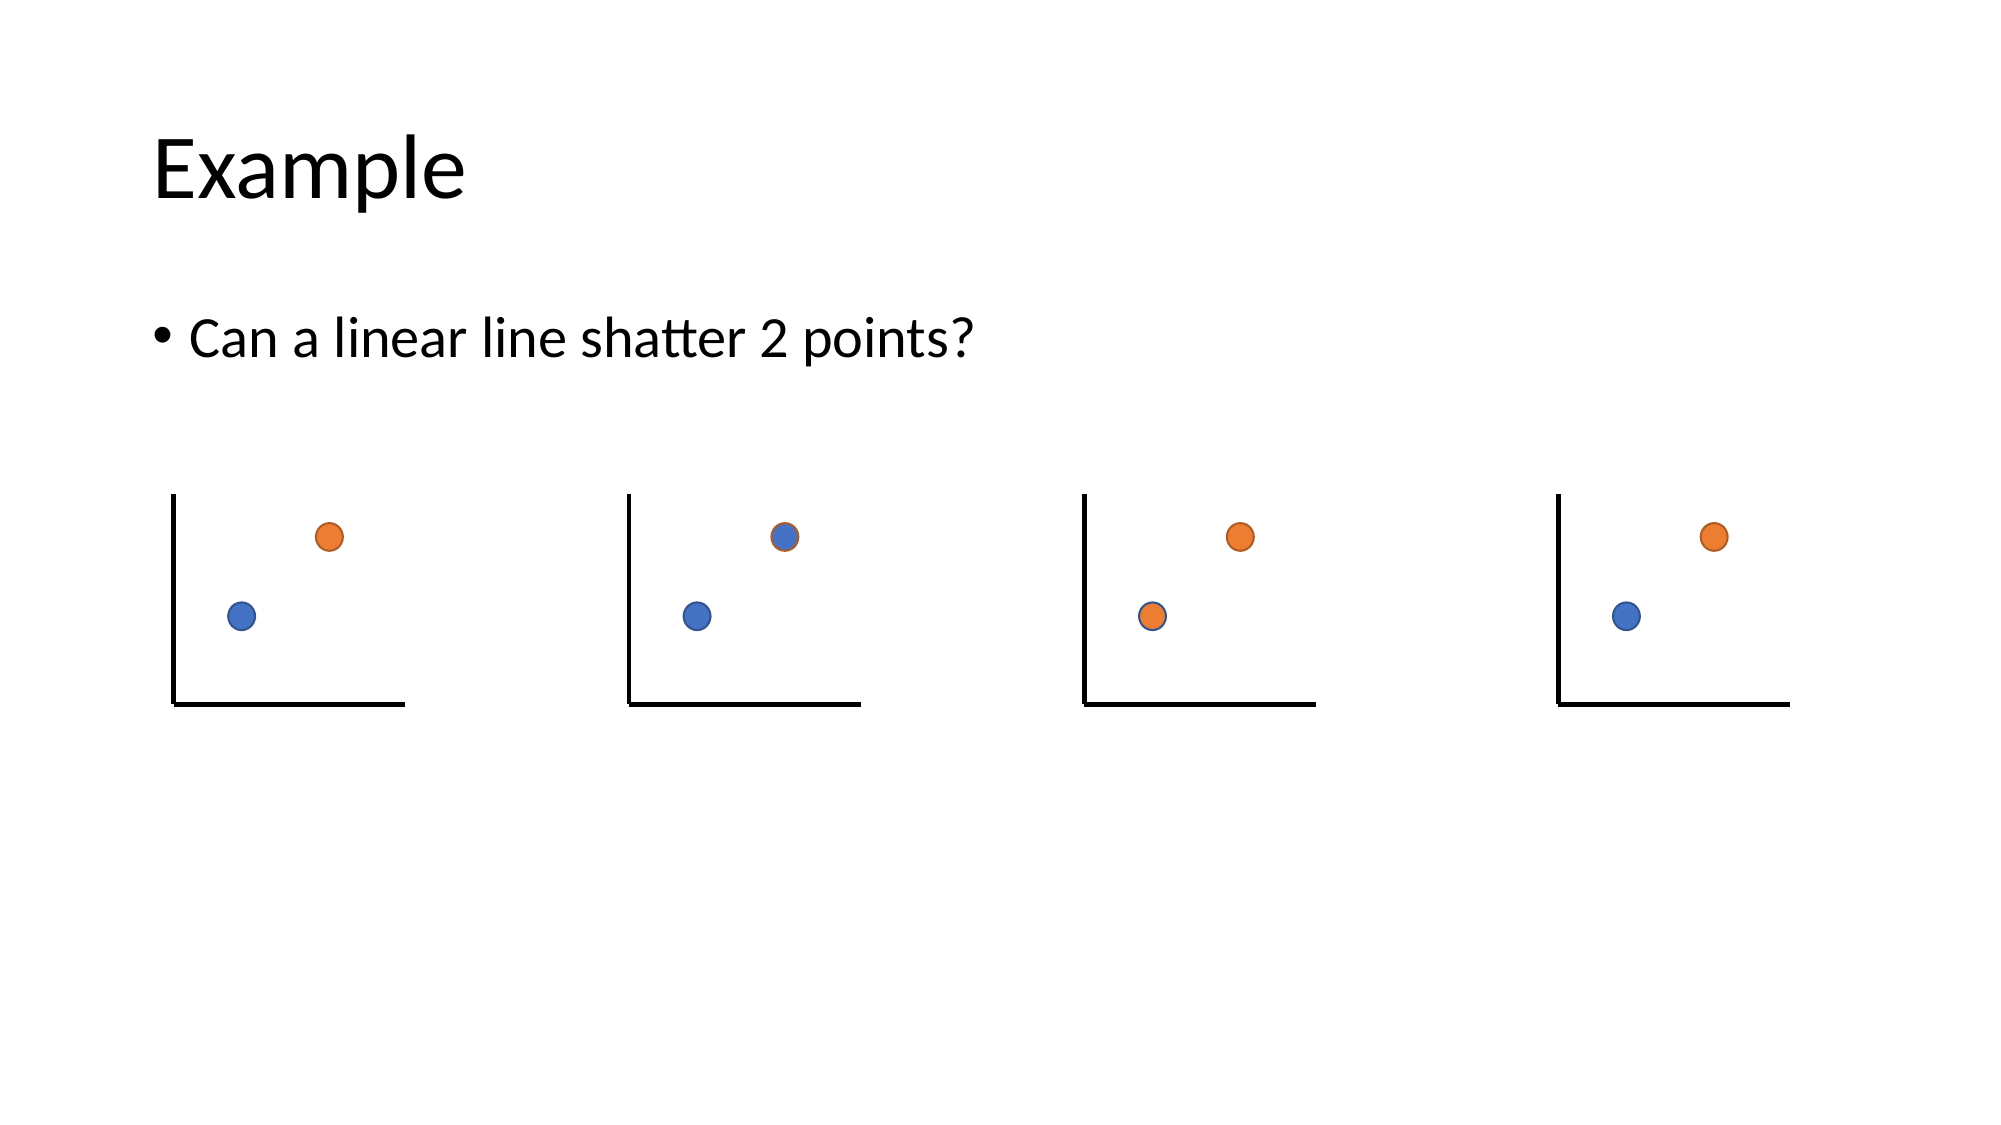

# Example
Can a linear line shatter 2 points?